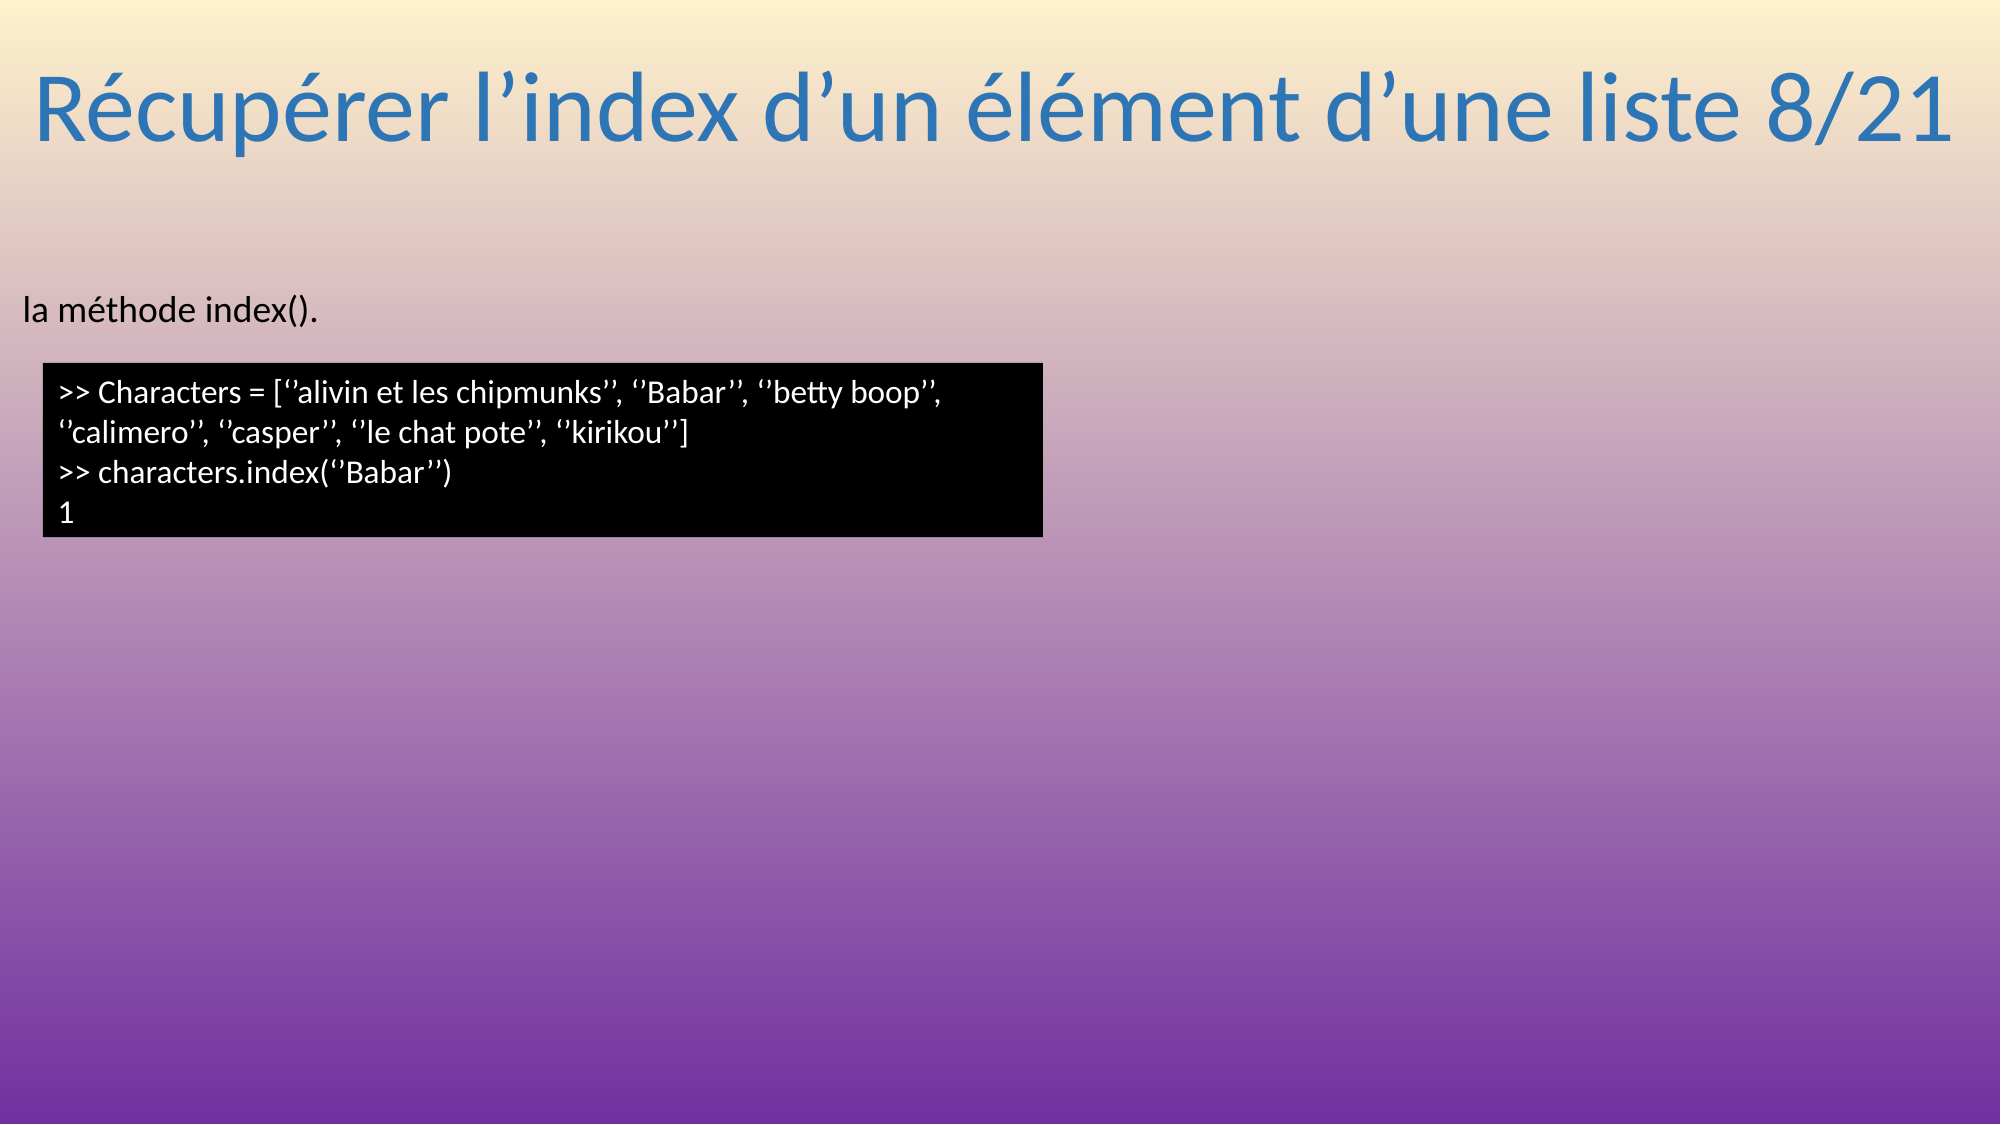

# Récupérer l’index d’un élément d’une liste 8/21

la méthode index().
>> Characters = [‘’alivin et les chipmunks’’, ‘’Babar’’, ‘’betty boop’’, ‘’calimero’’, ‘’casper’’, ‘’le chat pote’’, ‘’kirikou’’]
>> characters.index(‘’Babar’’)
1